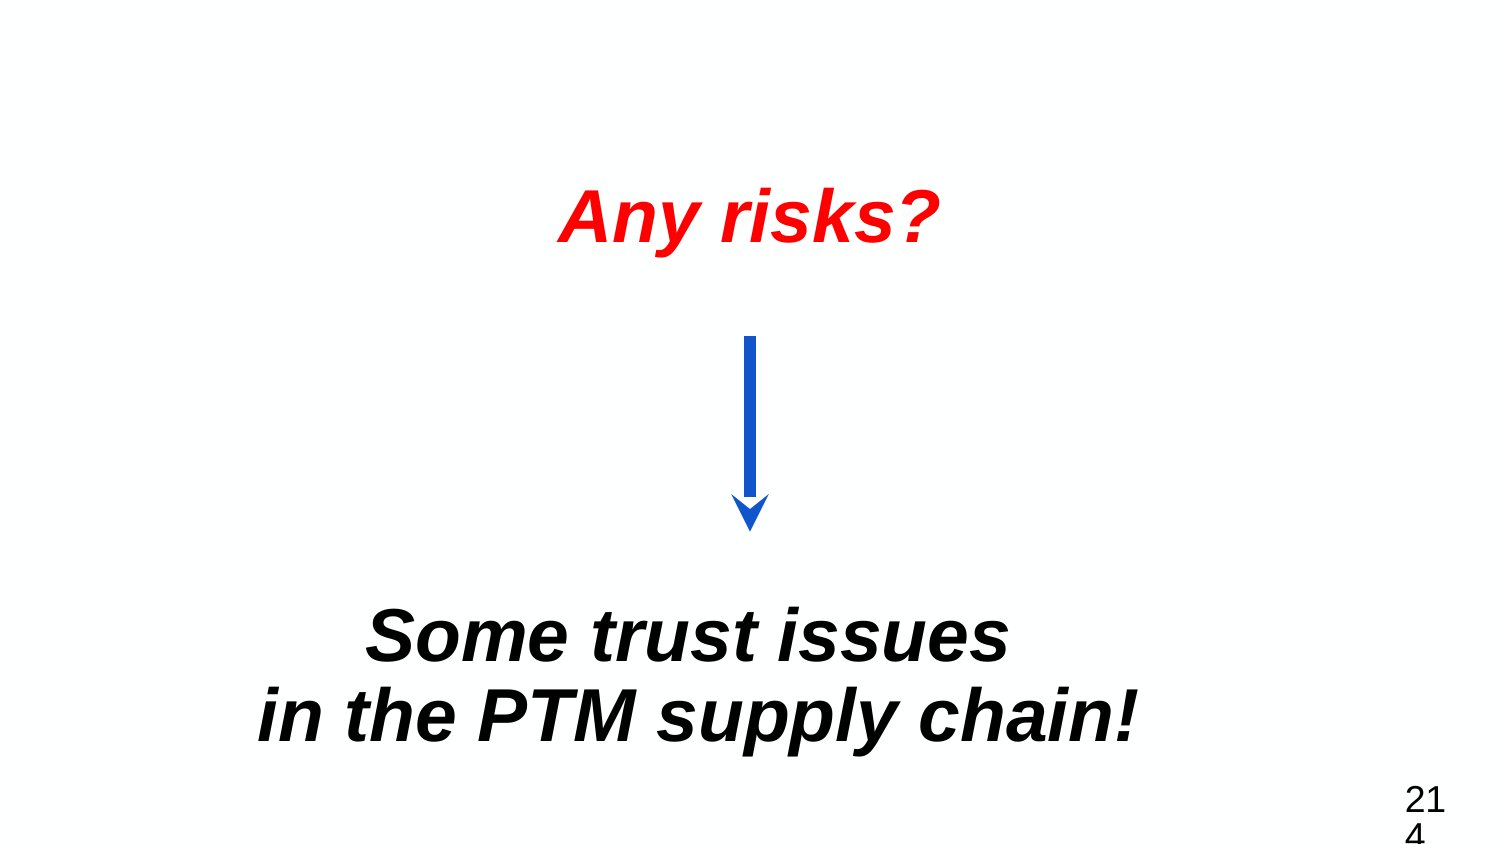

# Any risks?
Some trust issues
in the PTM supply chain!
214